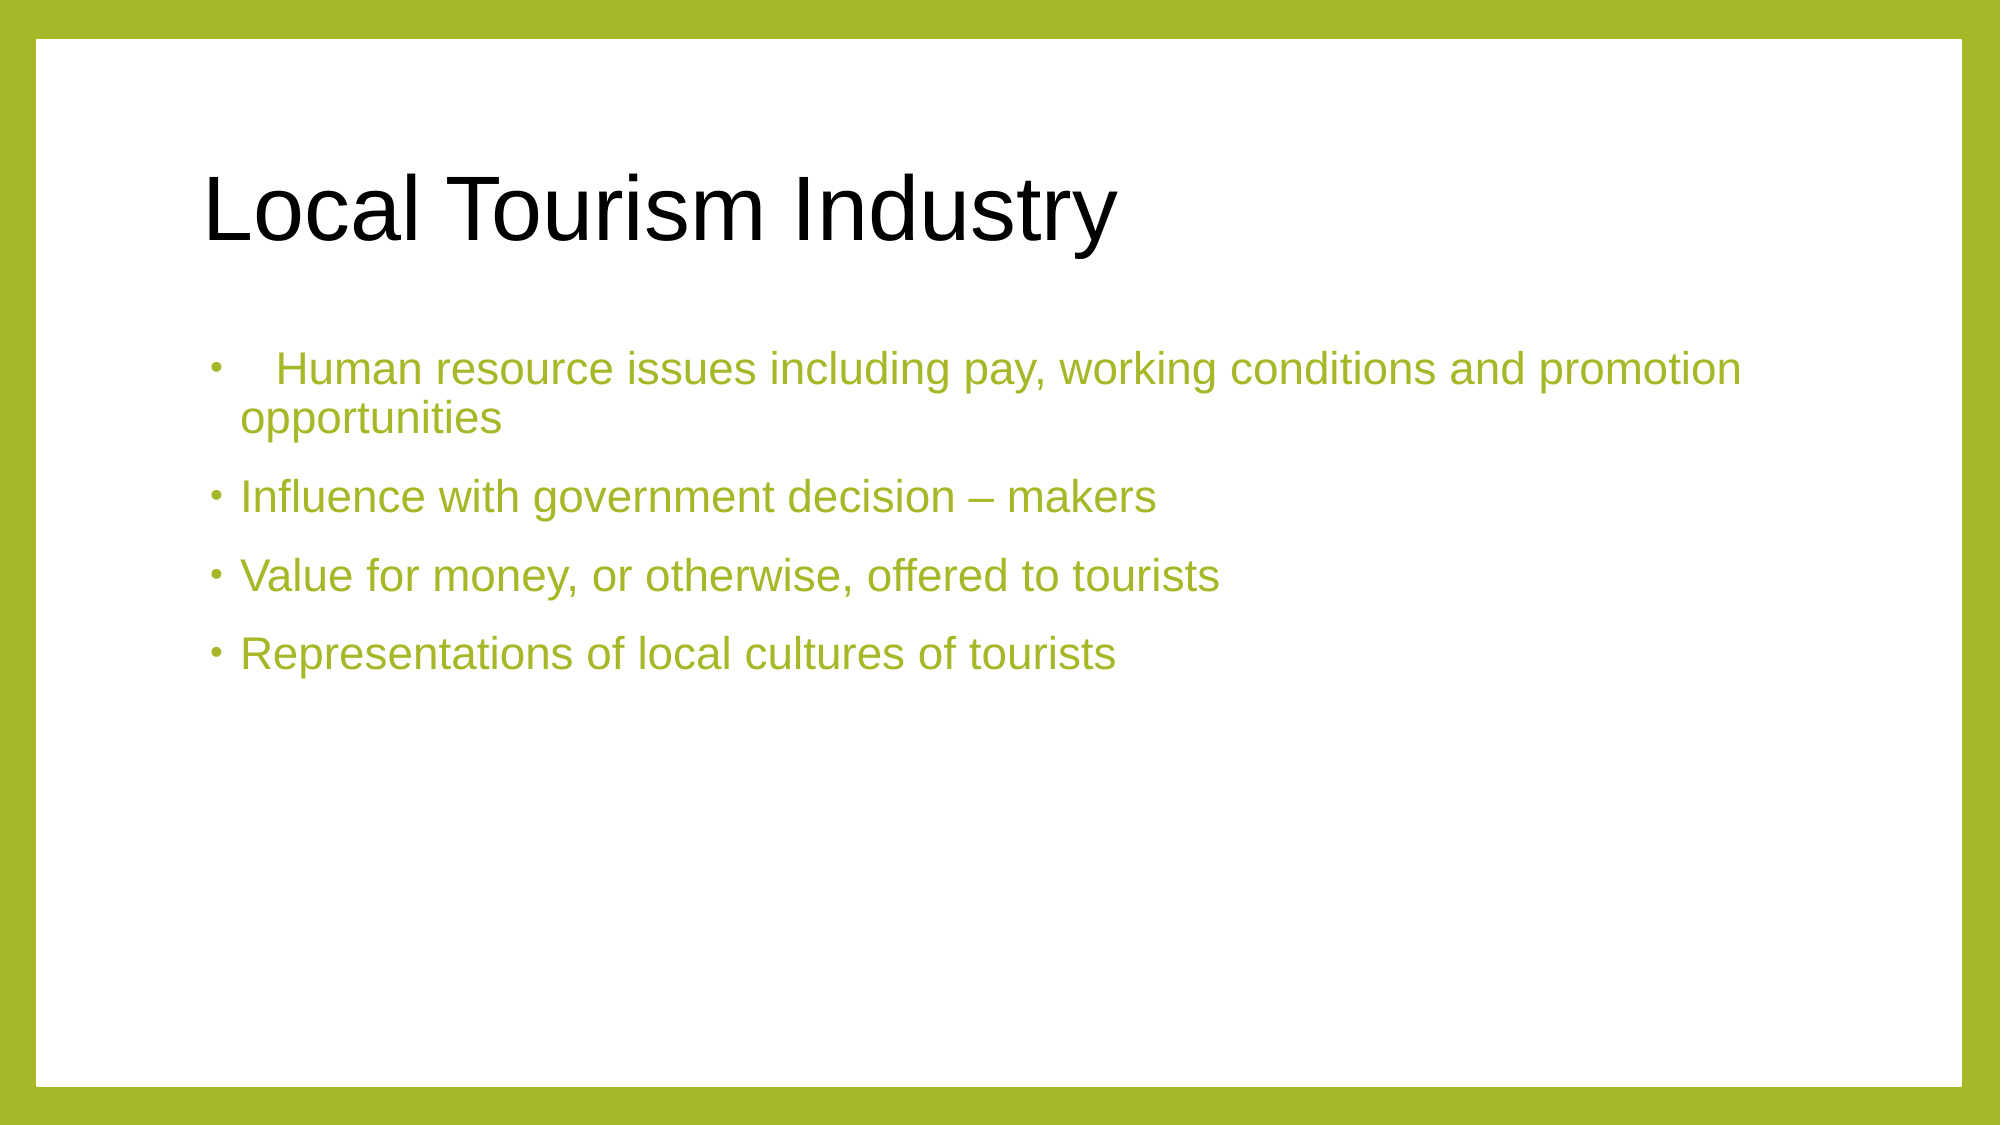

# Local Tourism Industry
.cHuman resource issues including pay, working conditions and promotion opportunities
Influence with government decision – makers
Value for money, or otherwise, offered to tourists
Representations of local cultures of tourists